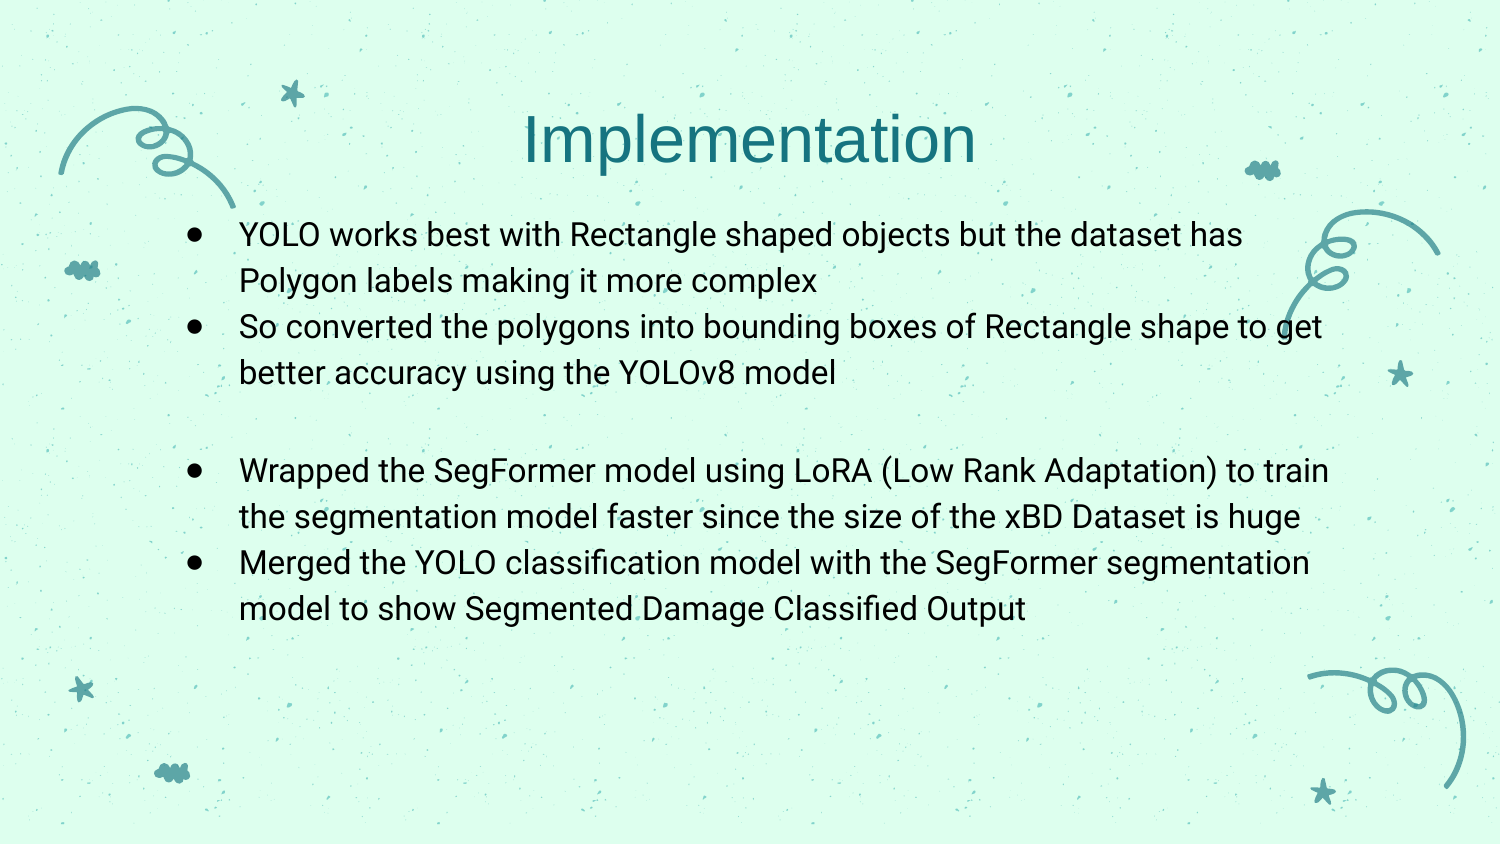

Implementation
YOLO works best with Rectangle shaped objects but the dataset has Polygon labels making it more complex
So converted the polygons into bounding boxes of Rectangle shape to get better accuracy using the YOLOv8 model

Wrapped the SegFormer model using LoRA (Low Rank Adaptation) to train the segmentation model faster since the size of the xBD Dataset is huge
Merged the YOLO classification model with the SegFormer segmentation model to show Segmented Damage Classified Output